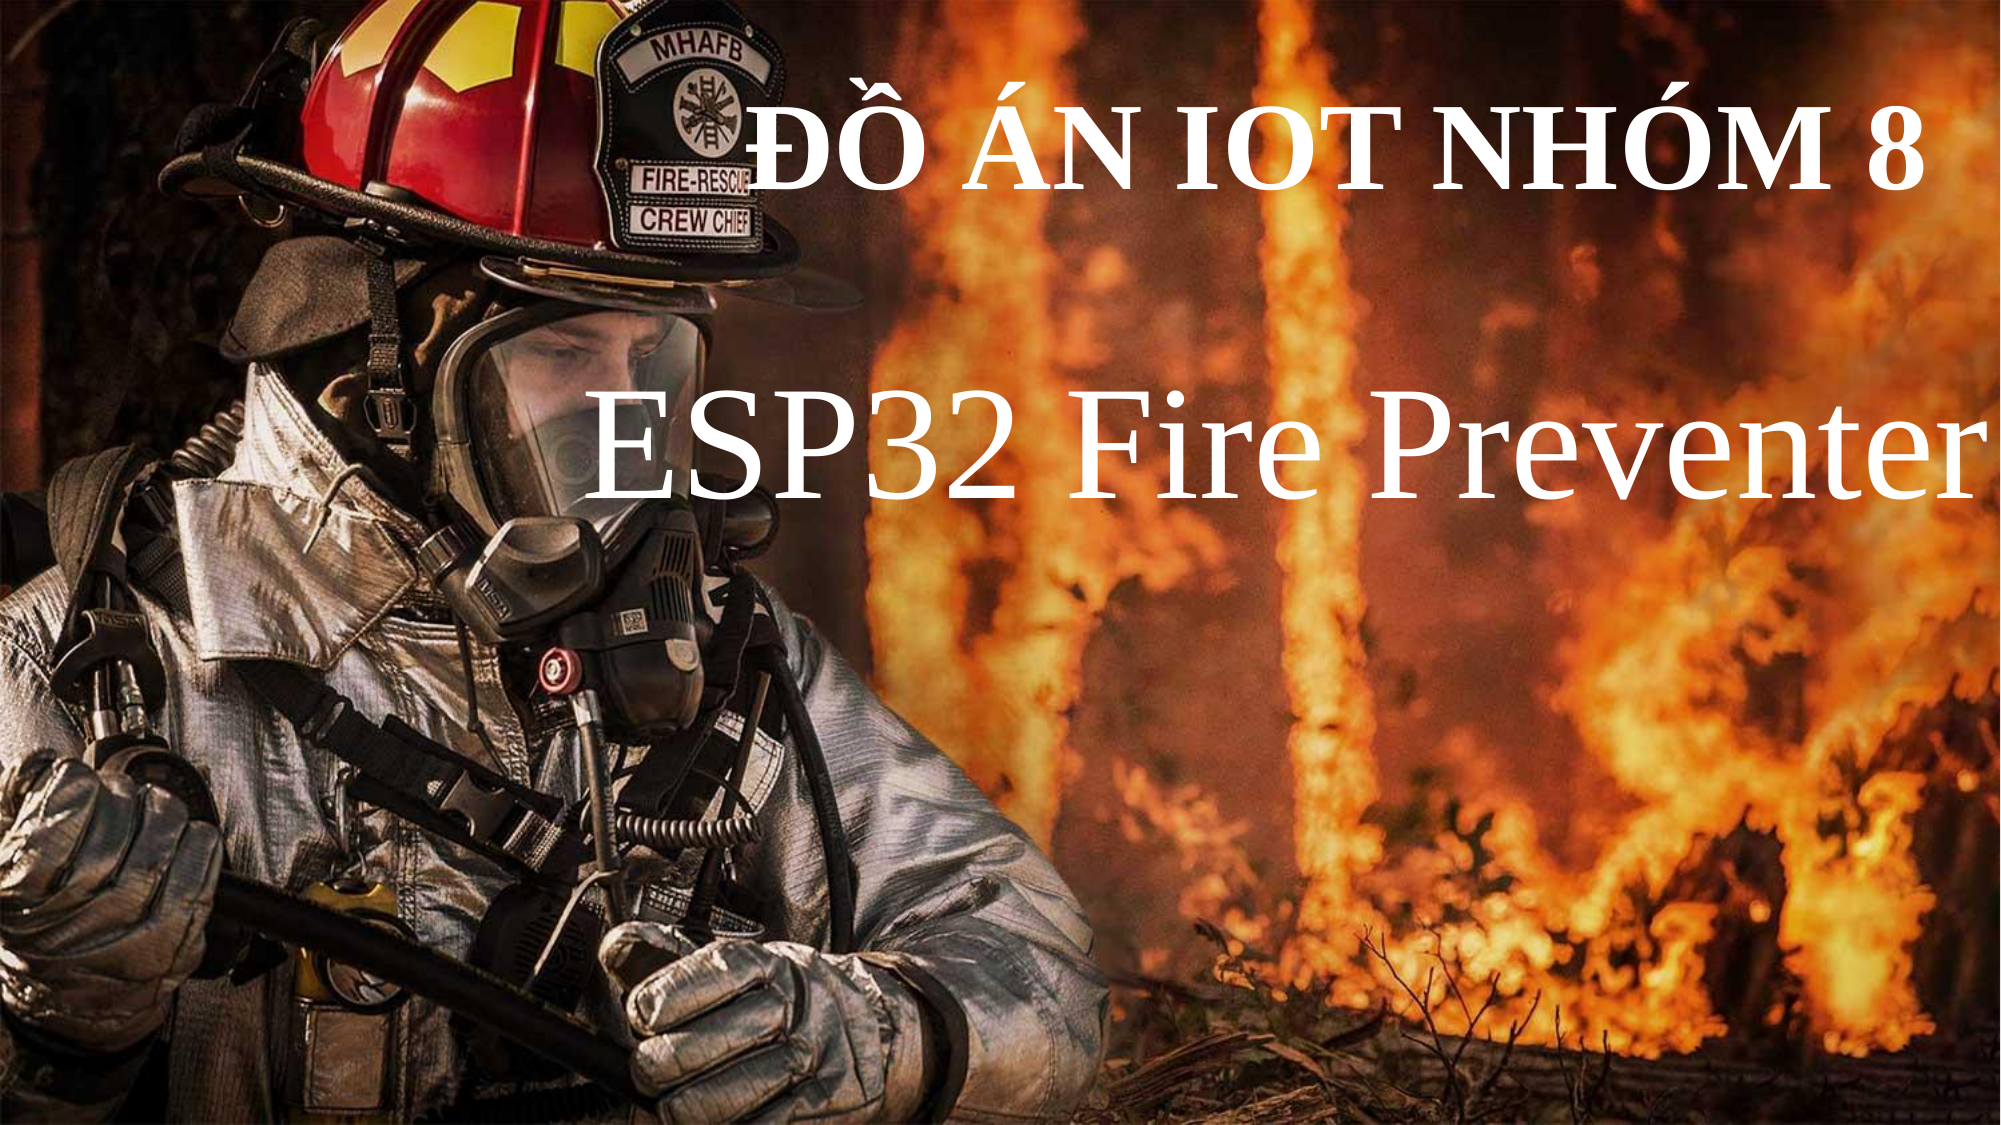

ĐỒ ÁN IOT NHÓM 8
ESP32 Fire Preventer